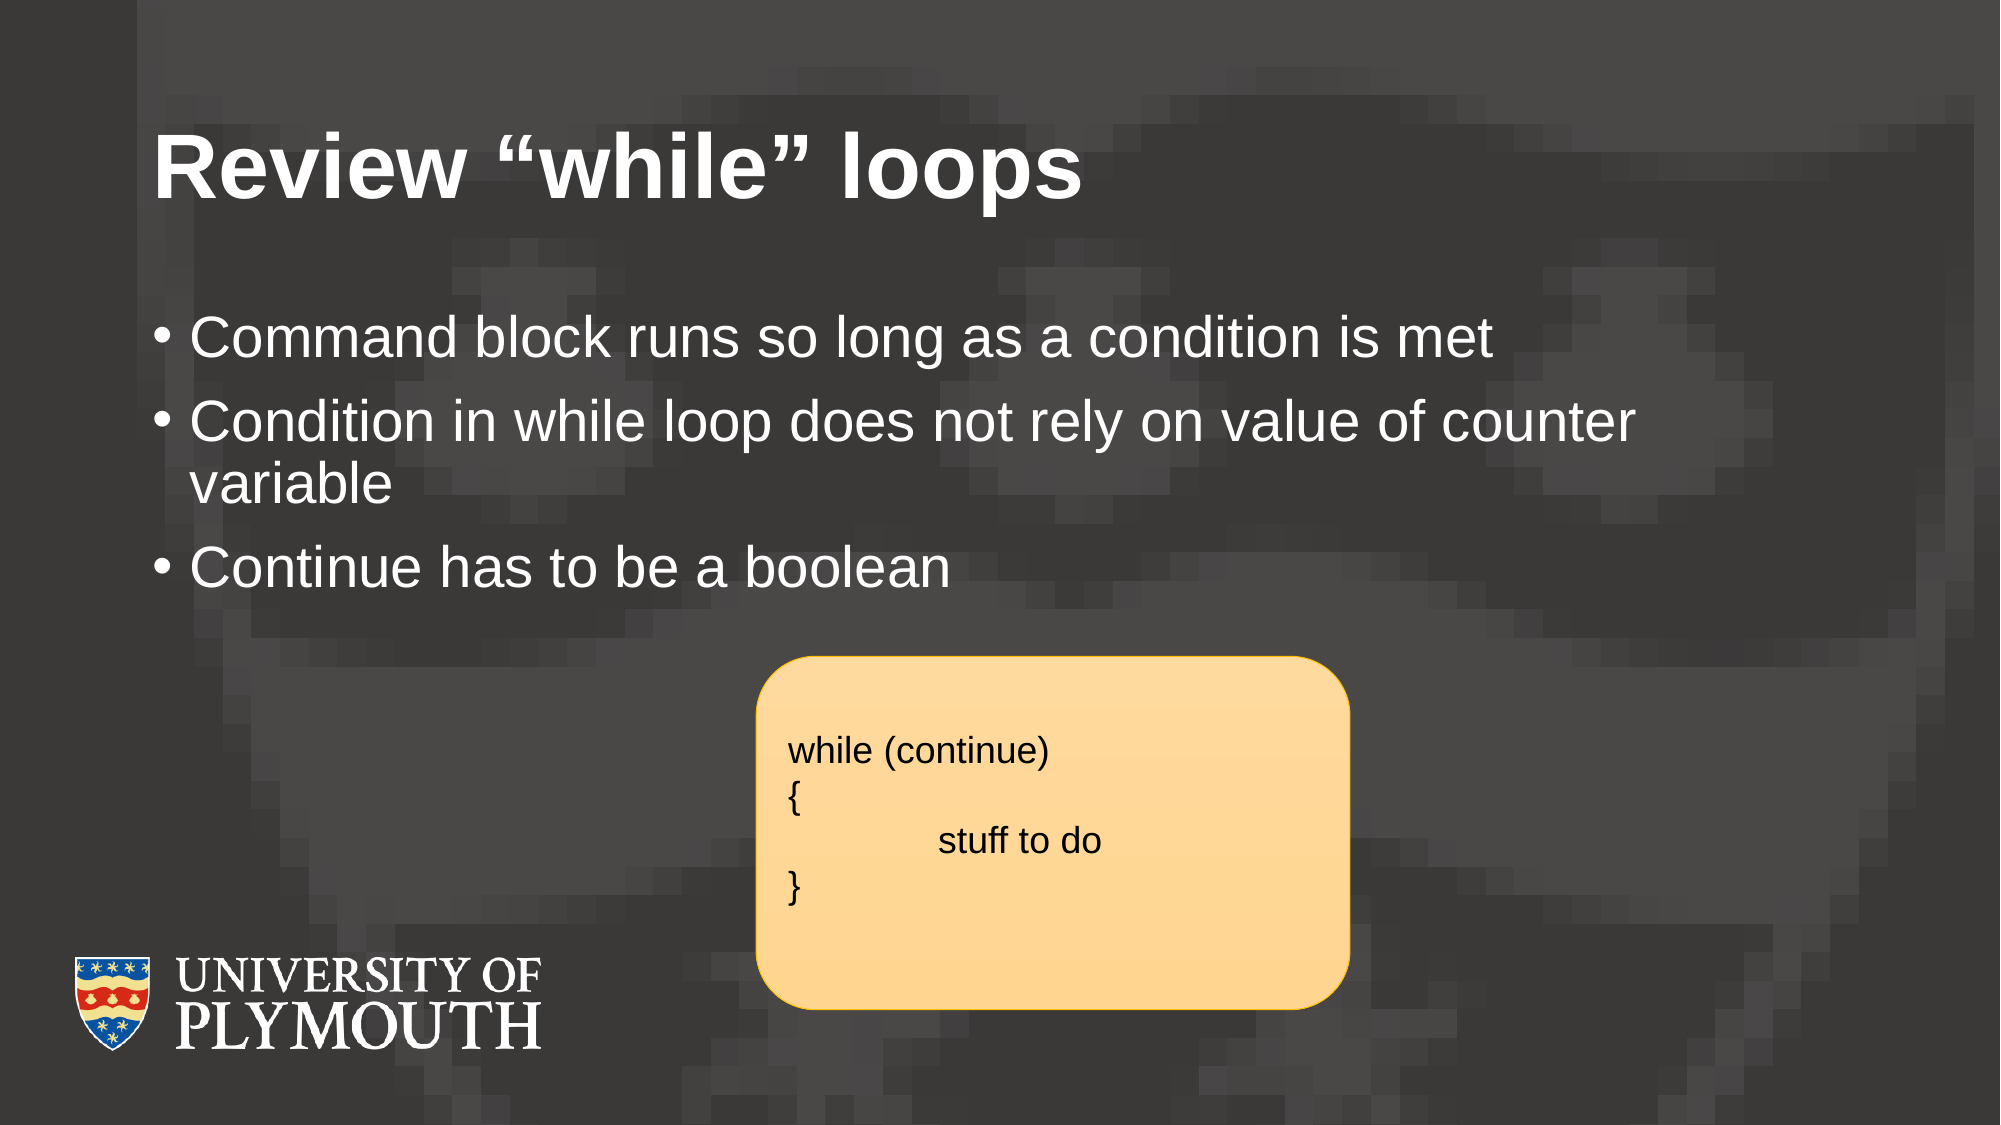

# Review “while” loops
Command block runs so long as a condition is met
Condition in while loop does not rely on value of counter variable
Continue has to be a boolean

while (continue)
{
	stuff to do
}